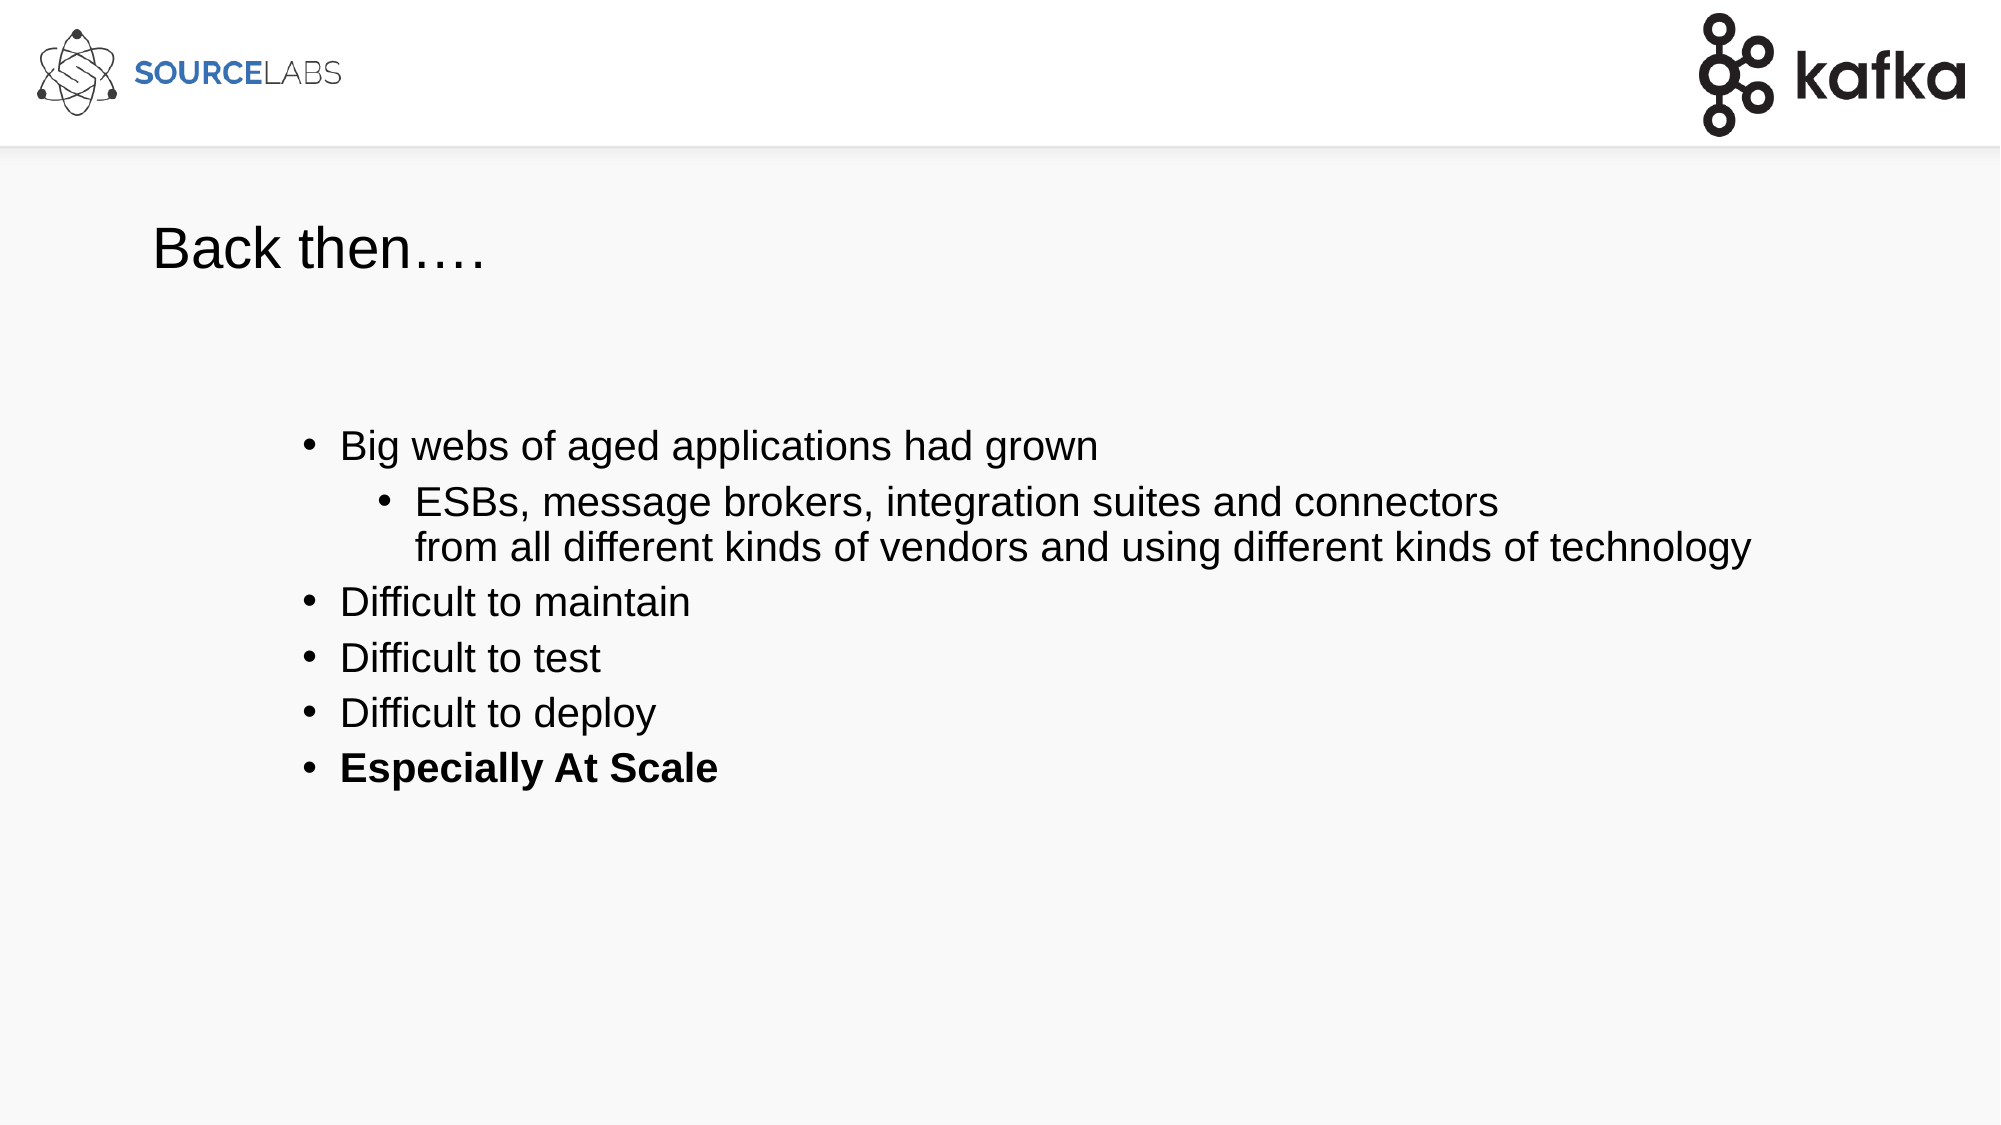

# Back then….

Big webs of aged applications had grown
ESBs, message brokers, integration suites and connectors
from all different kinds of vendors and using different kinds of technology
Difficult to maintain
Difficult to test
Difficult to deploy
Especially At Scale